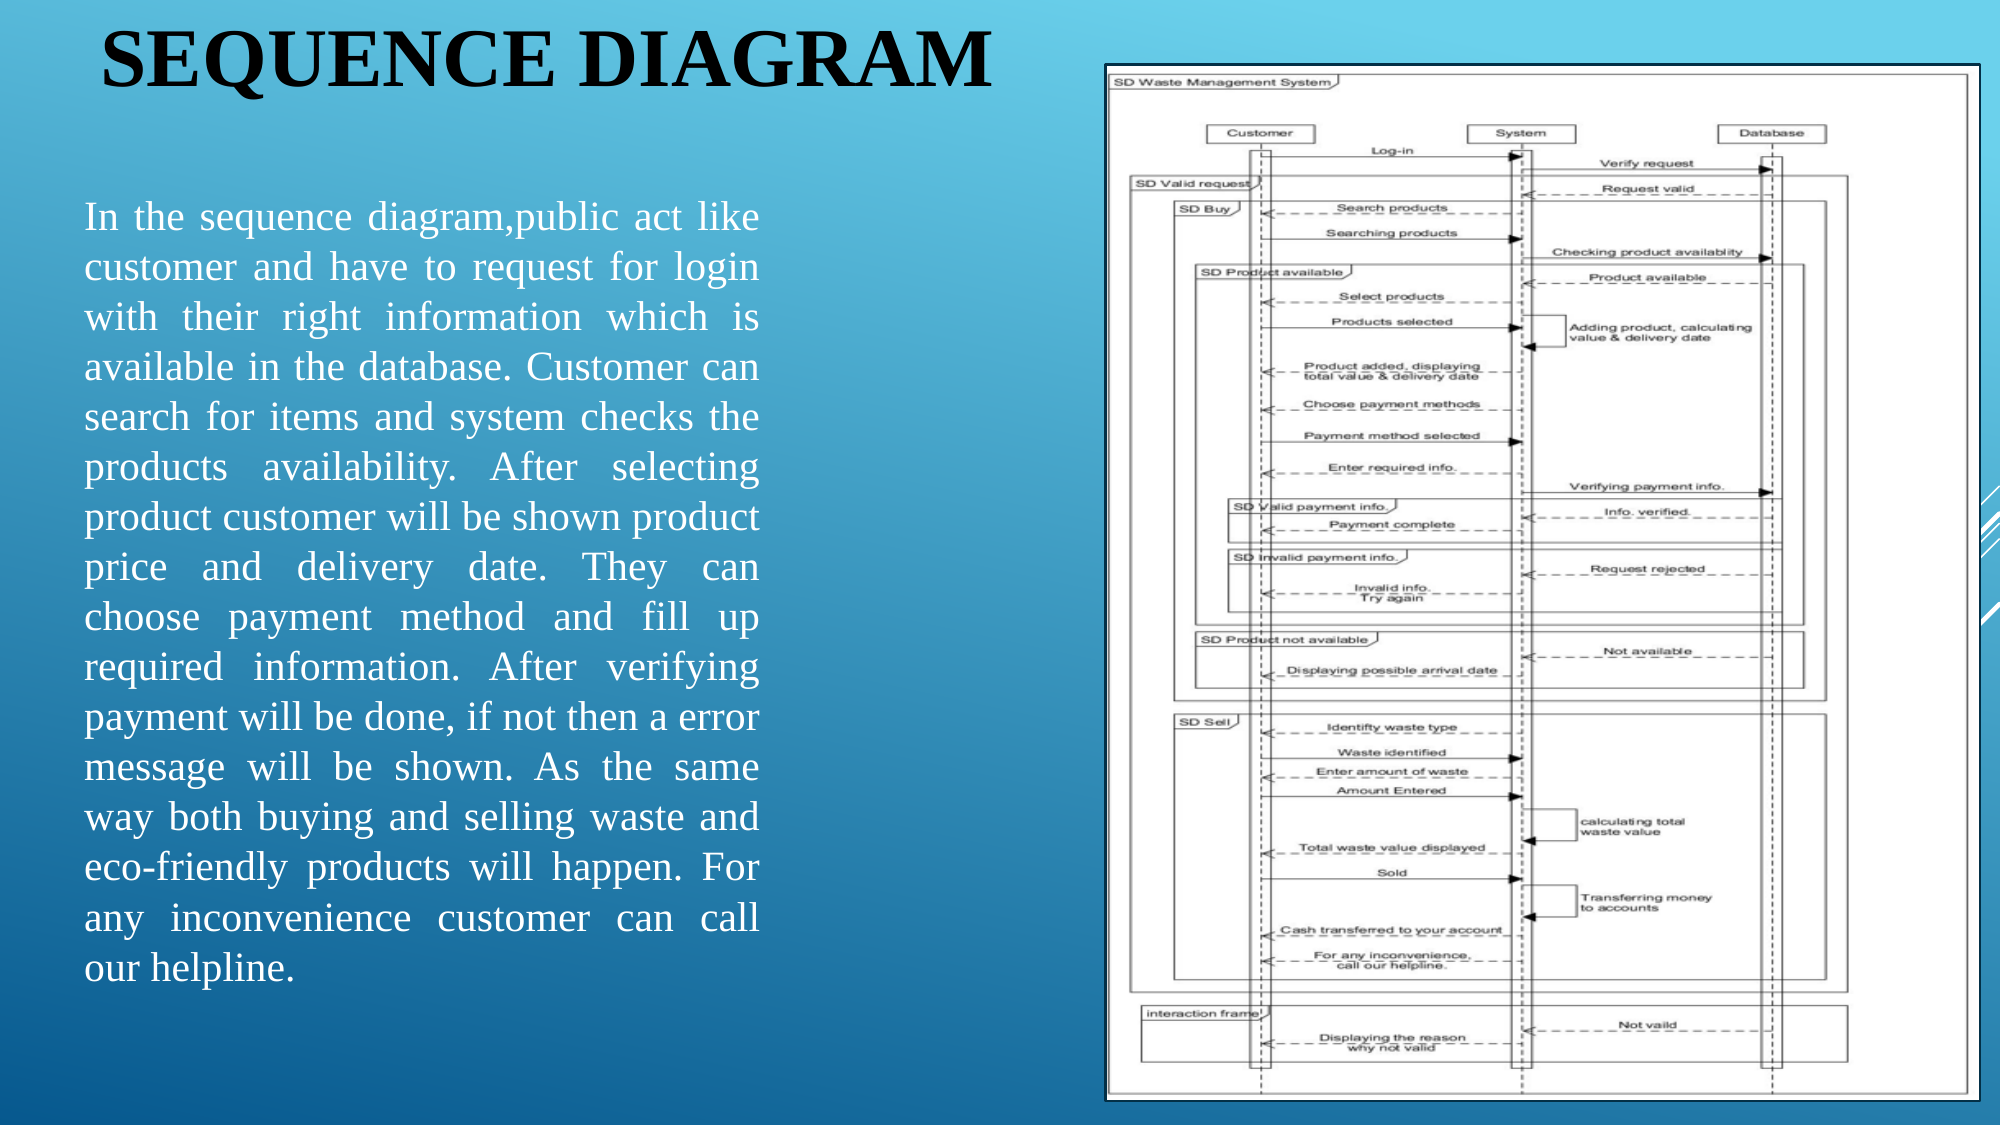

# SEQUENCE DIAGRAM

In the sequence diagram,public act like customer and have to request for login with their right information which is available in the database. Customer can search for items and system checks the products availability. After selecting product customer will be shown product price and delivery date. They can choose payment method and fill up required information. After verifying payment will be done, if not then a error message will be shown. As the same way both buying and selling waste and eco-friendly products will happen. For any inconvenience customer can call our helpline.